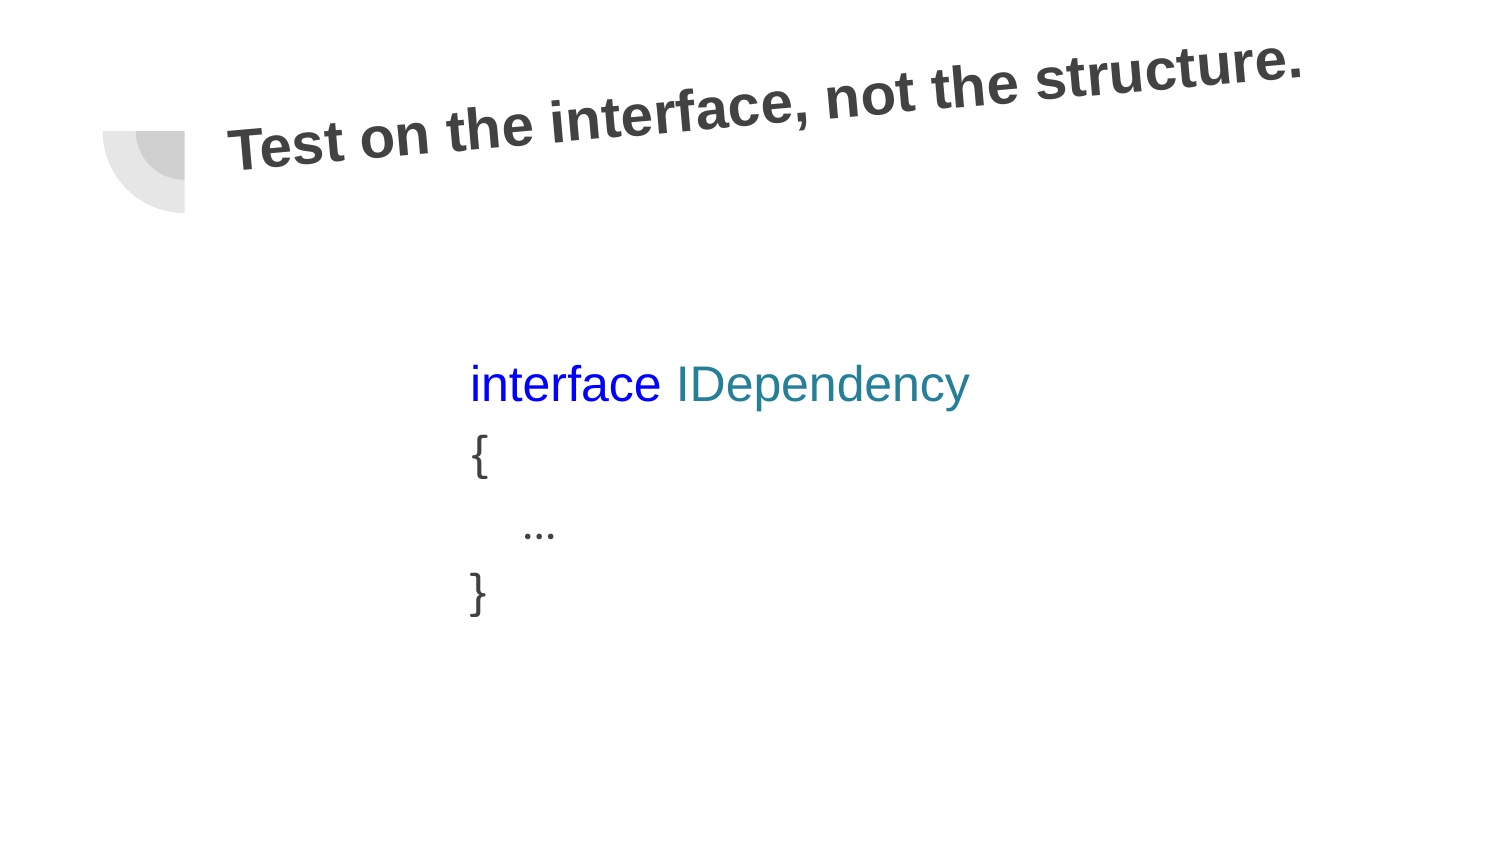

# Test on the interface, not the structure.
interface IDependency {
    …
}